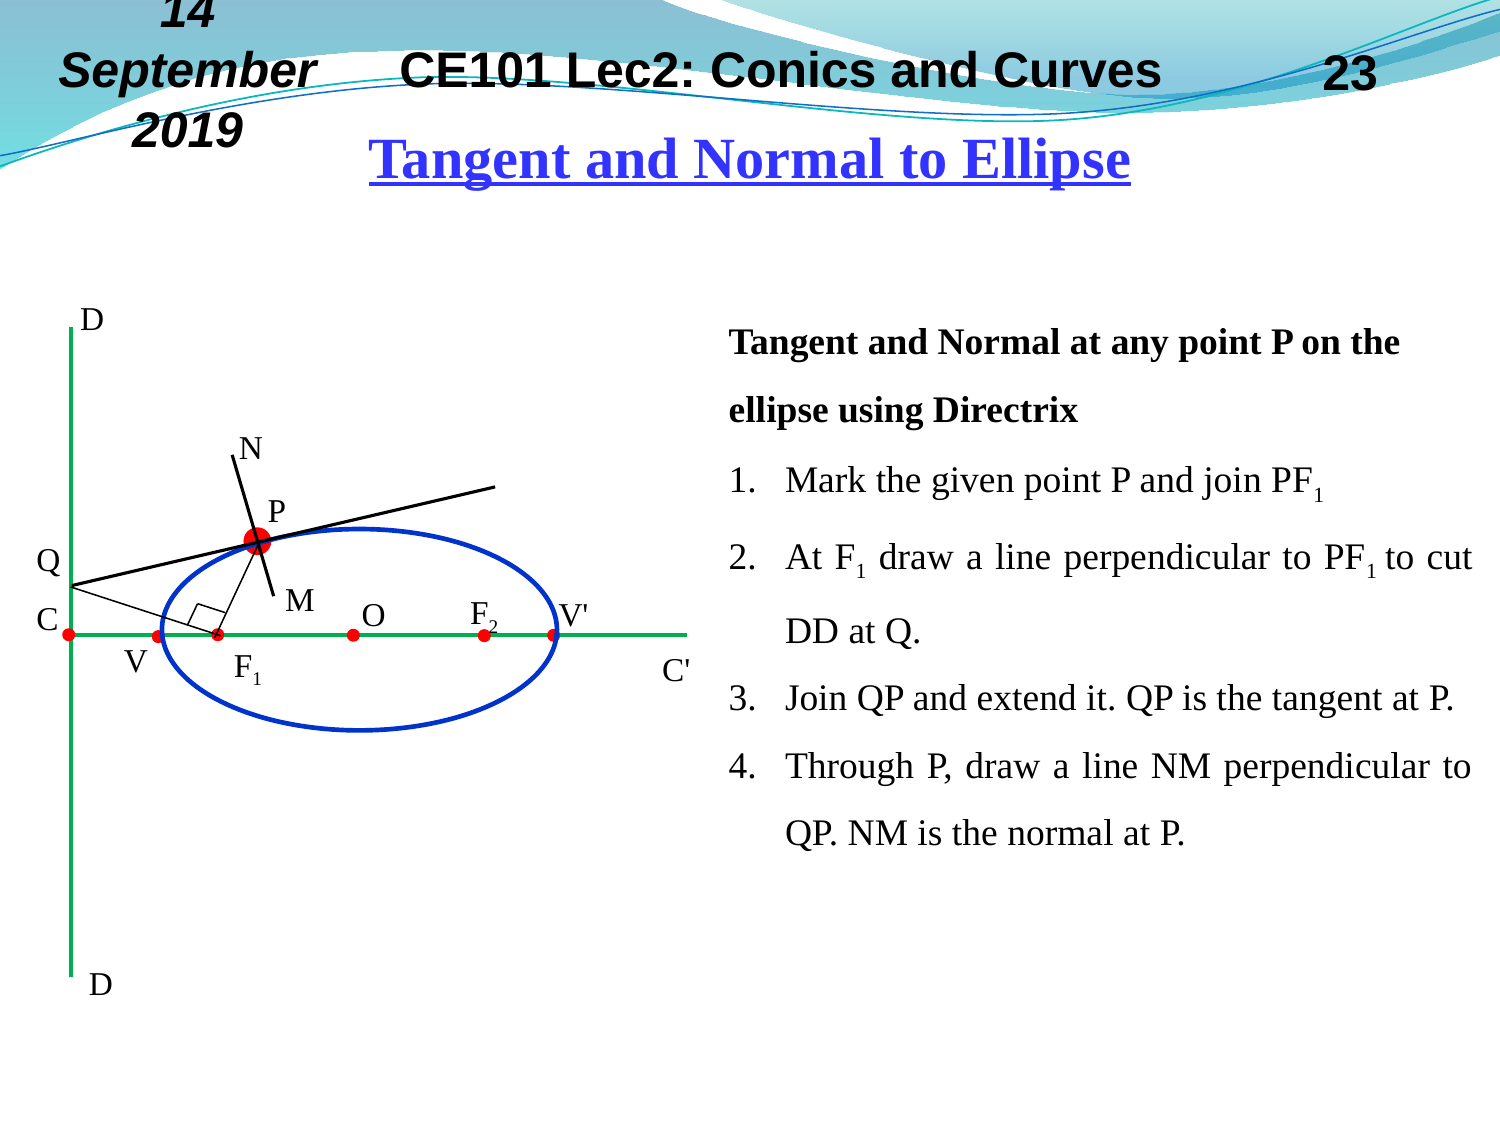

14 September 2019
CE101 Lec2: Conics and Curves
23
# Tangent and Normal to Ellipse
Tangent and Normal at any point P on the ellipse using Directrix
Mark the given point P and join PF1
At F1 draw a line perpendicular to PF1 to cut DD at Q.
Join QP and extend it. QP is the tangent at P.
Through P, draw a line NM perpendicular to QP. NM is the normal at P.
D
N
P

Q
M
F2
O
V'
C

V

F1
C'
D